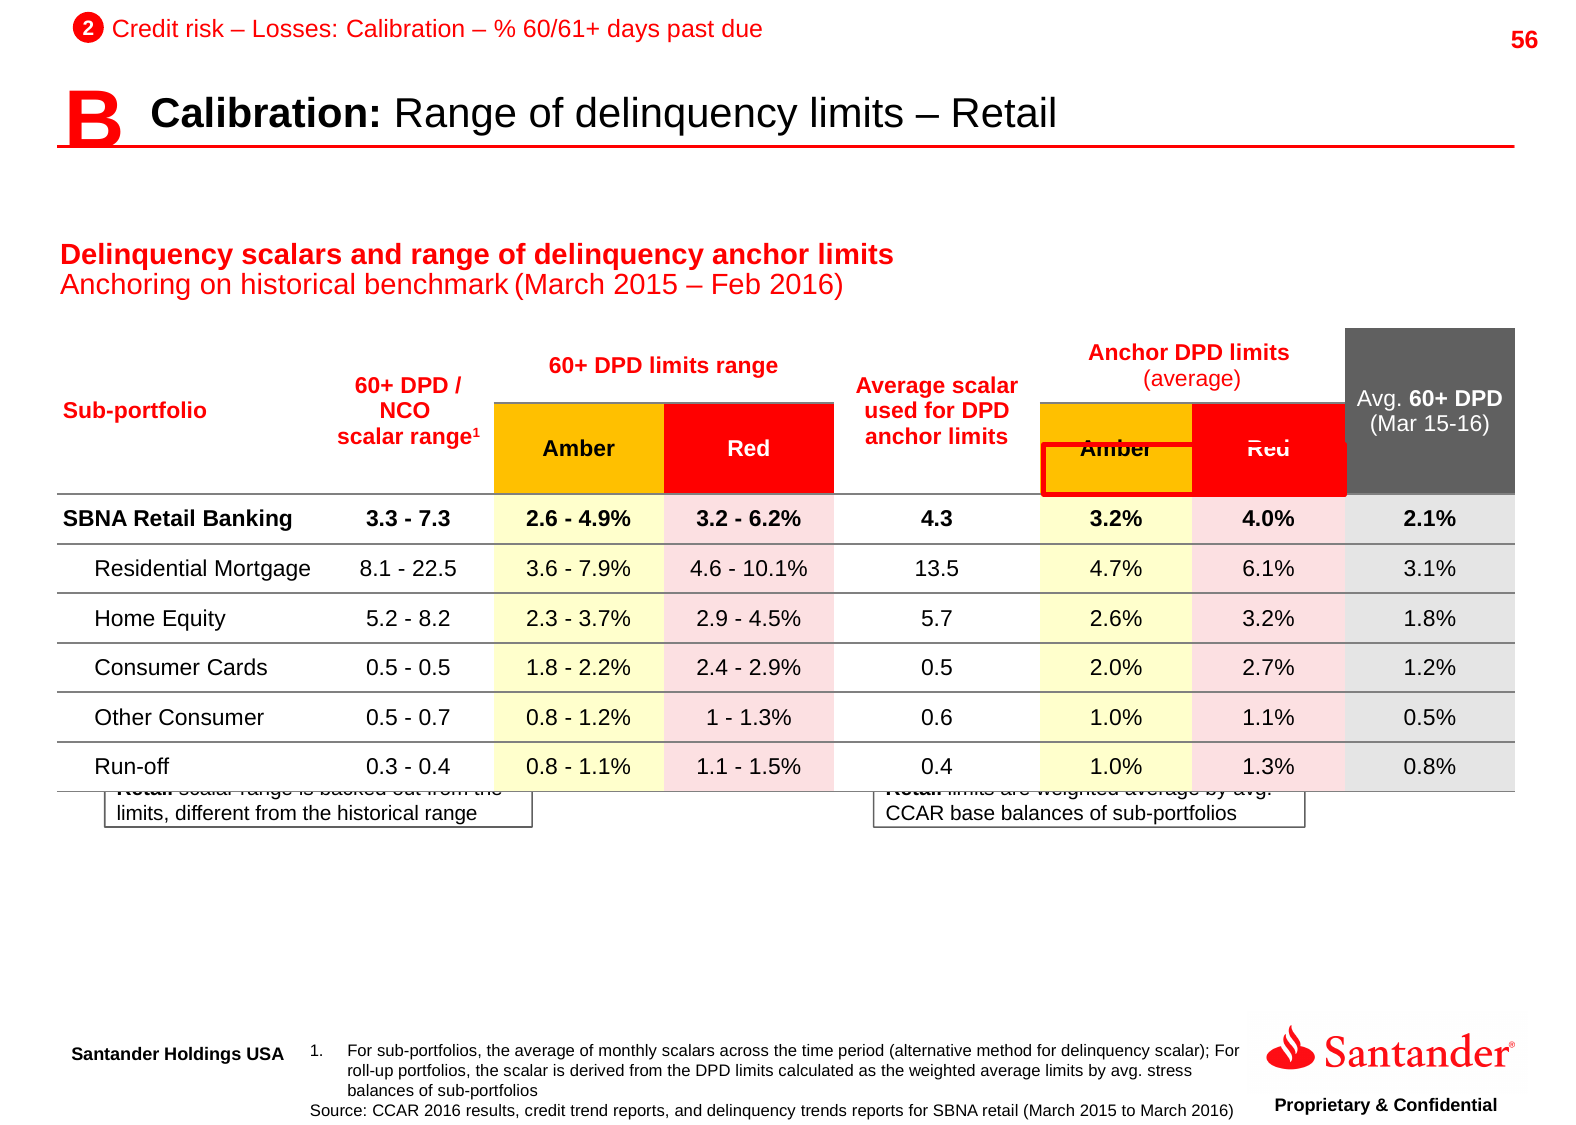

2
Credit risk – Losses: Calibration – % 60/61+ days past due
B
Calibration: Range of delinquency limits – Retail
Delinquency scalars and range of delinquency anchor limits
Anchoring on historical benchmark (March 2015 – Feb 2016)
| Sub-portfolio | 60+ DPD / NCO scalar range1 | 60+ DPD limits range |  | Average scalar used for DPD anchor limits | Anchor DPD limits (average) |  | Avg. 60+ DPD (Mar 15-16) |
| --- | --- | --- | --- | --- | --- | --- | --- |
|  |  | Amber | Red |  | Amber | Red |  |
| SBNA Retail Banking | 3.3 - 7.3 | 2.6 - 4.9% | 3.2 - 6.2% | 4.3 | 3.2% | 4.0% | 2.1% |
| Residential Mortgage | 8.1 - 22.5 | 3.6 - 7.9% | 4.6 - 10.1% | 13.5 | 4.7% | 6.1% | 3.1% |
| Home Equity | 5.2 - 8.2 | 2.3 - 3.7% | 2.9 - 4.5% | 5.7 | 2.6% | 3.2% | 1.8% |
| Consumer Cards | 0.5 - 0.5 | 1.8 - 2.2% | 2.4 - 2.9% | 0.5 | 2.0% | 2.7% | 1.2% |
| Other Consumer | 0.5 - 0.7 | 0.8 - 1.2% | 1 - 1.3% | 0.6 | 1.0% | 1.1% | 0.5% |
| Run-off | 0.3 - 0.4 | 0.8 - 1.1% | 1.1 - 1.5% | 0.4 | 1.0% | 1.3% | 0.8% |

Retail scalar range is backed out from the limits, different from the historical range
Retail limits are weighted average by avg. CCAR base balances of sub-portfolios
For sub-portfolios, the average of monthly scalars across the time period (alternative method for delinquency scalar); For roll-up portfolios, the scalar is derived from the DPD limits calculated as the weighted average limits by avg. stress balances of sub-portfolios
Source: CCAR 2016 results, credit trend reports, and delinquency trends reports for SBNA retail (March 2015 to March 2016)